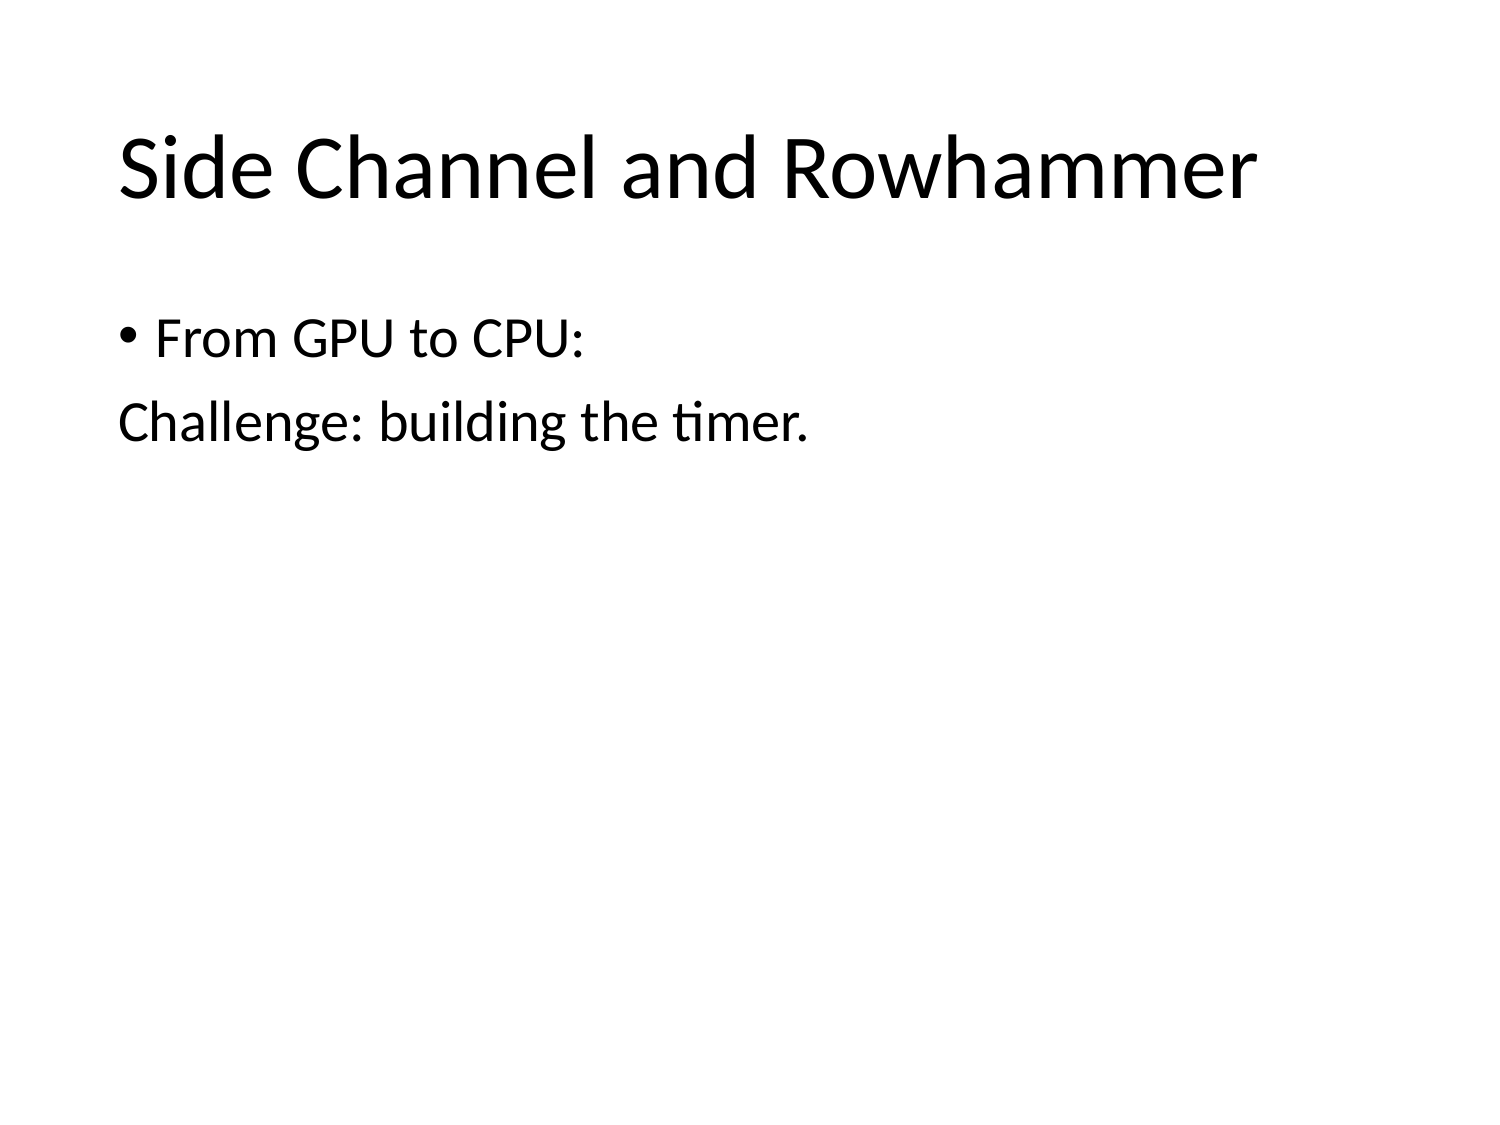

# Side Channel and Rowhammer
From GPU to CPU:
Challenge: building the timer.